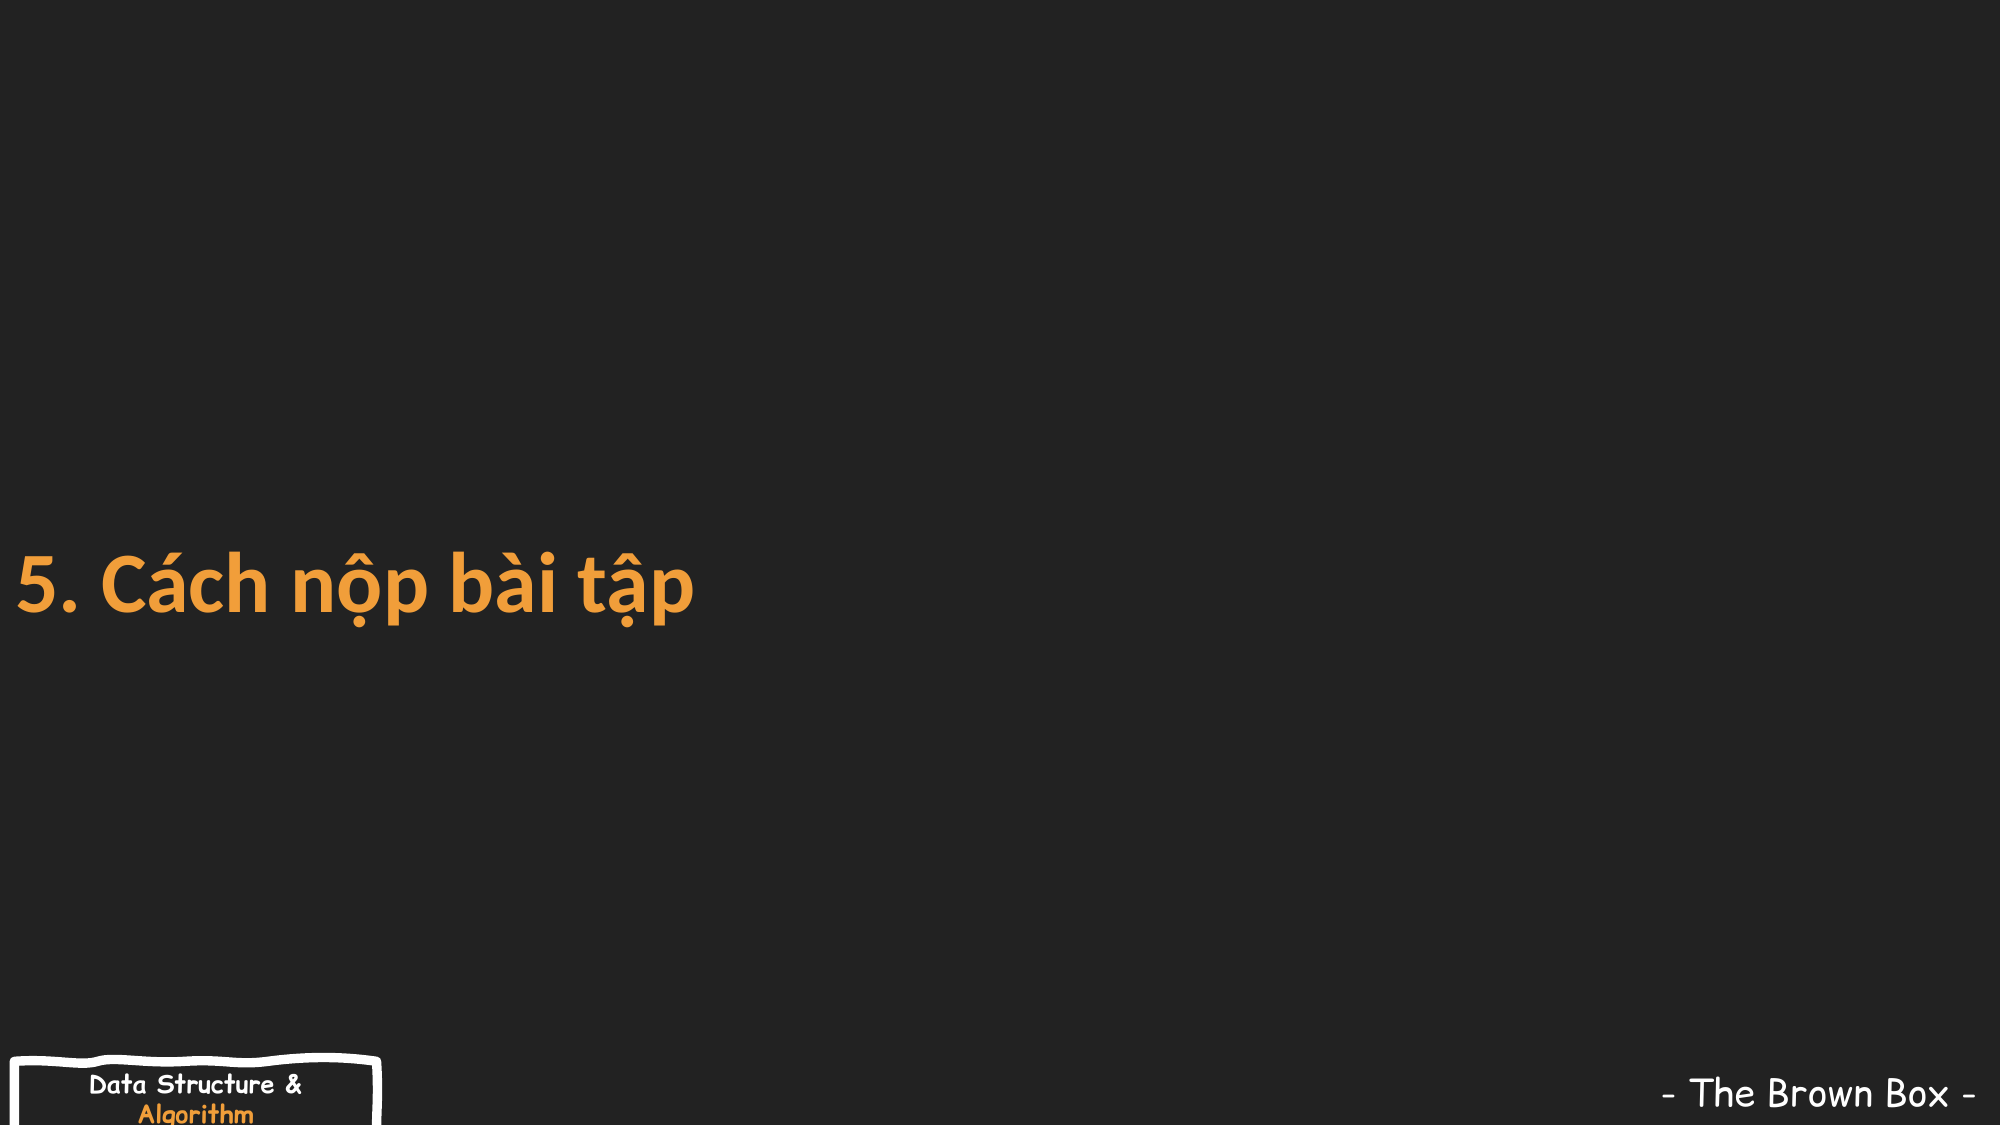

# 5. Cách nộp bài tập
Data Structure & Algorithm
- The Brown Box -